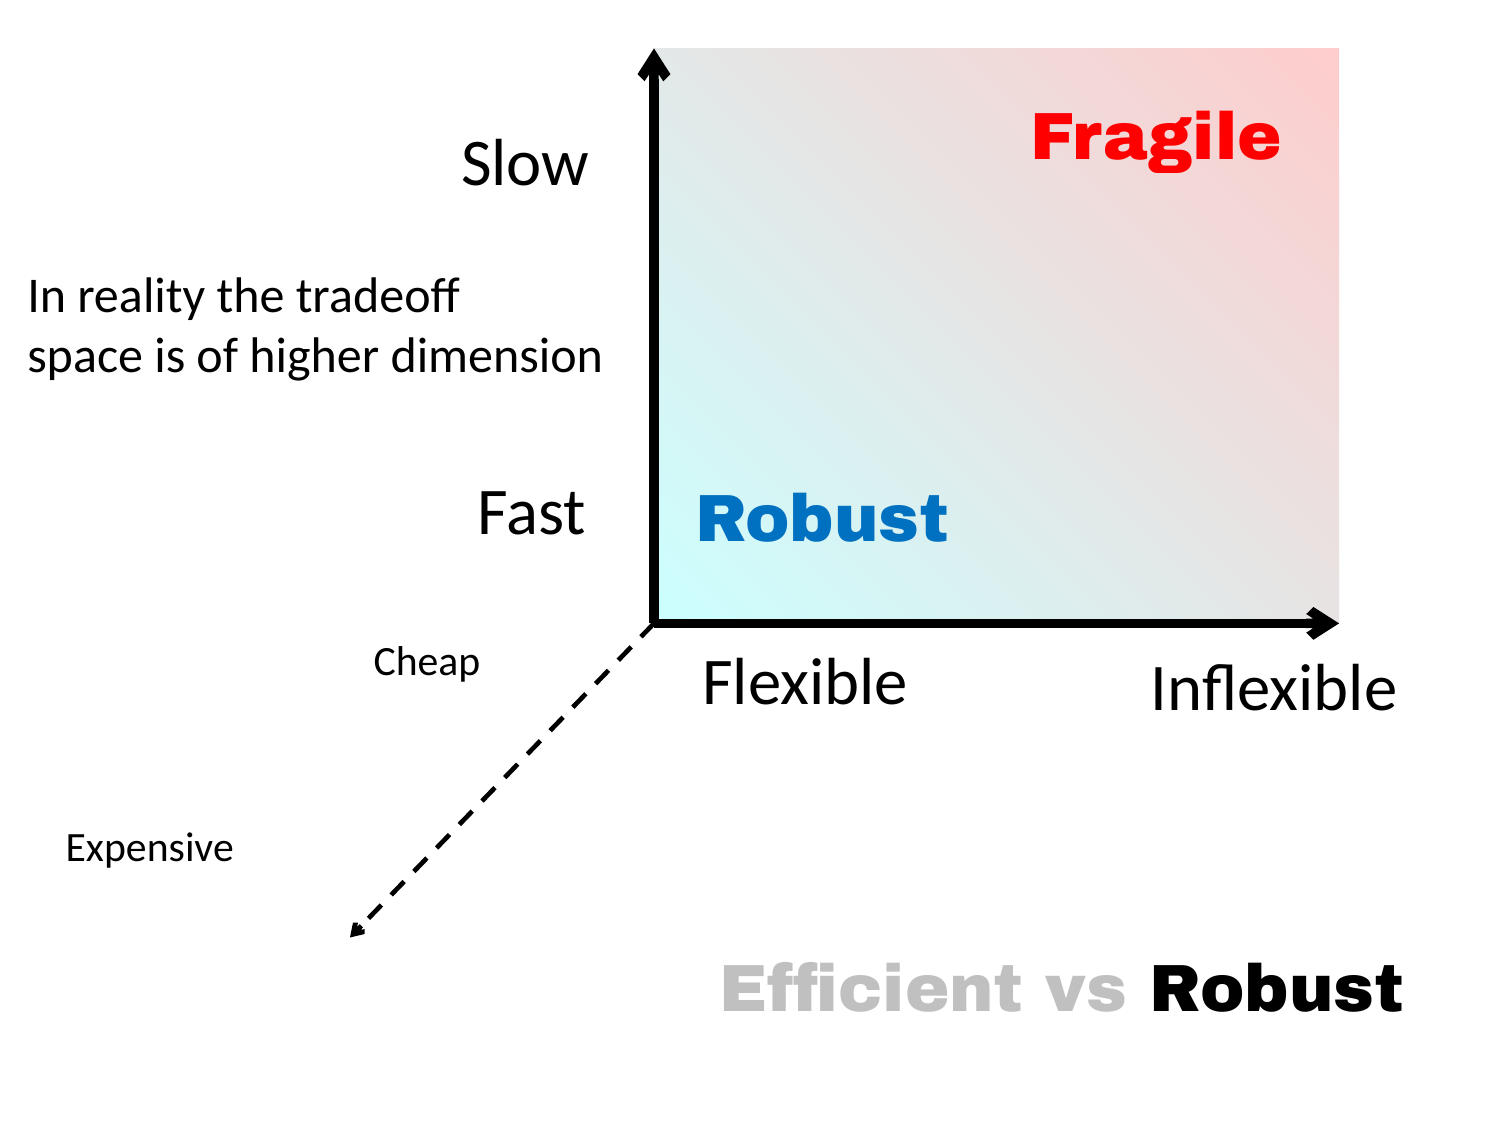

Fragile
Slow
In reality the tradeoff
space is of higher dimension
Fast
Robust
Cheap
Flexible
Inflexible
Expensive
Efficient vs Robust